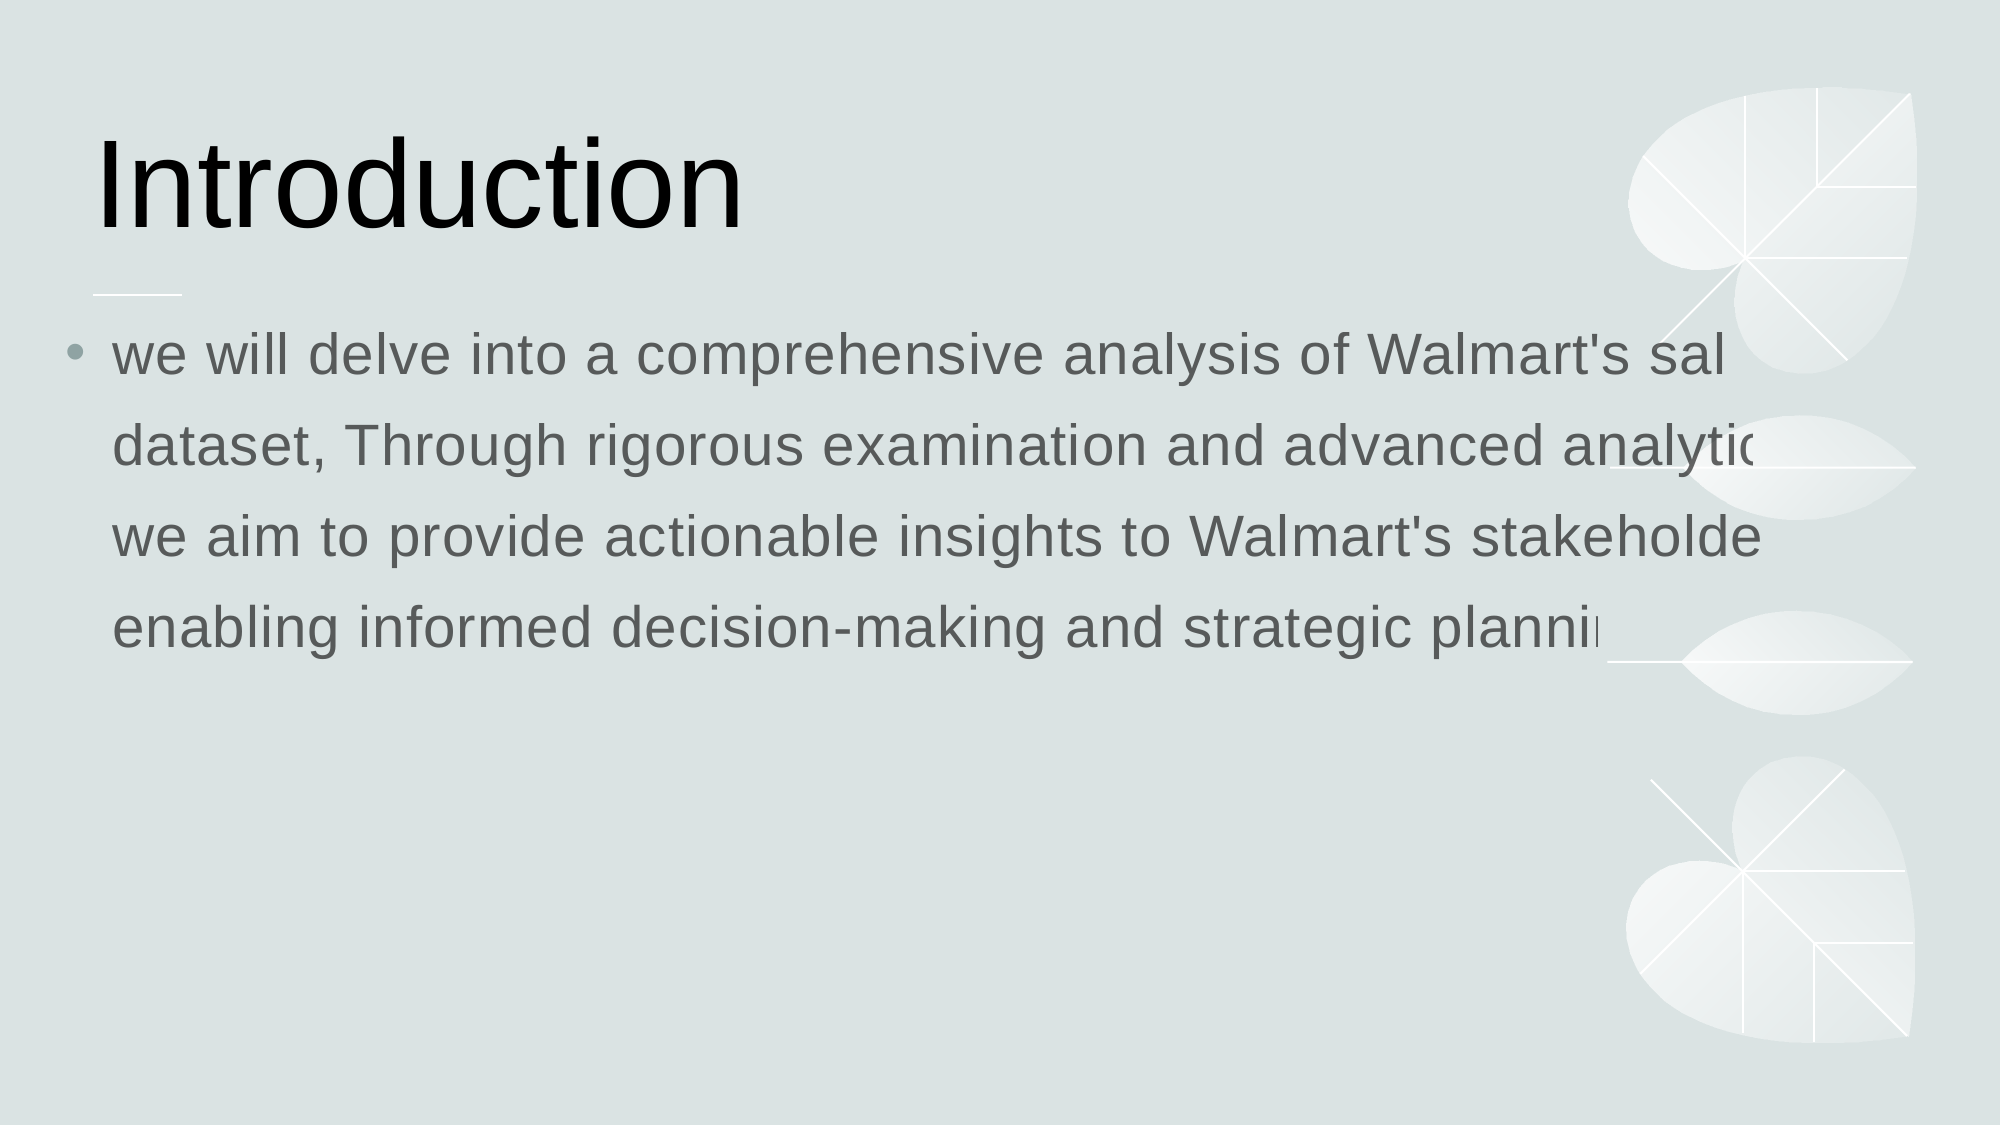

# Introduction
we will delve into a comprehensive analysis of Walmart's sales dataset, Through rigorous examination and advanced analytics, we aim to provide actionable insights to Walmart's stakeholders, enabling informed decision-making and strategic planning